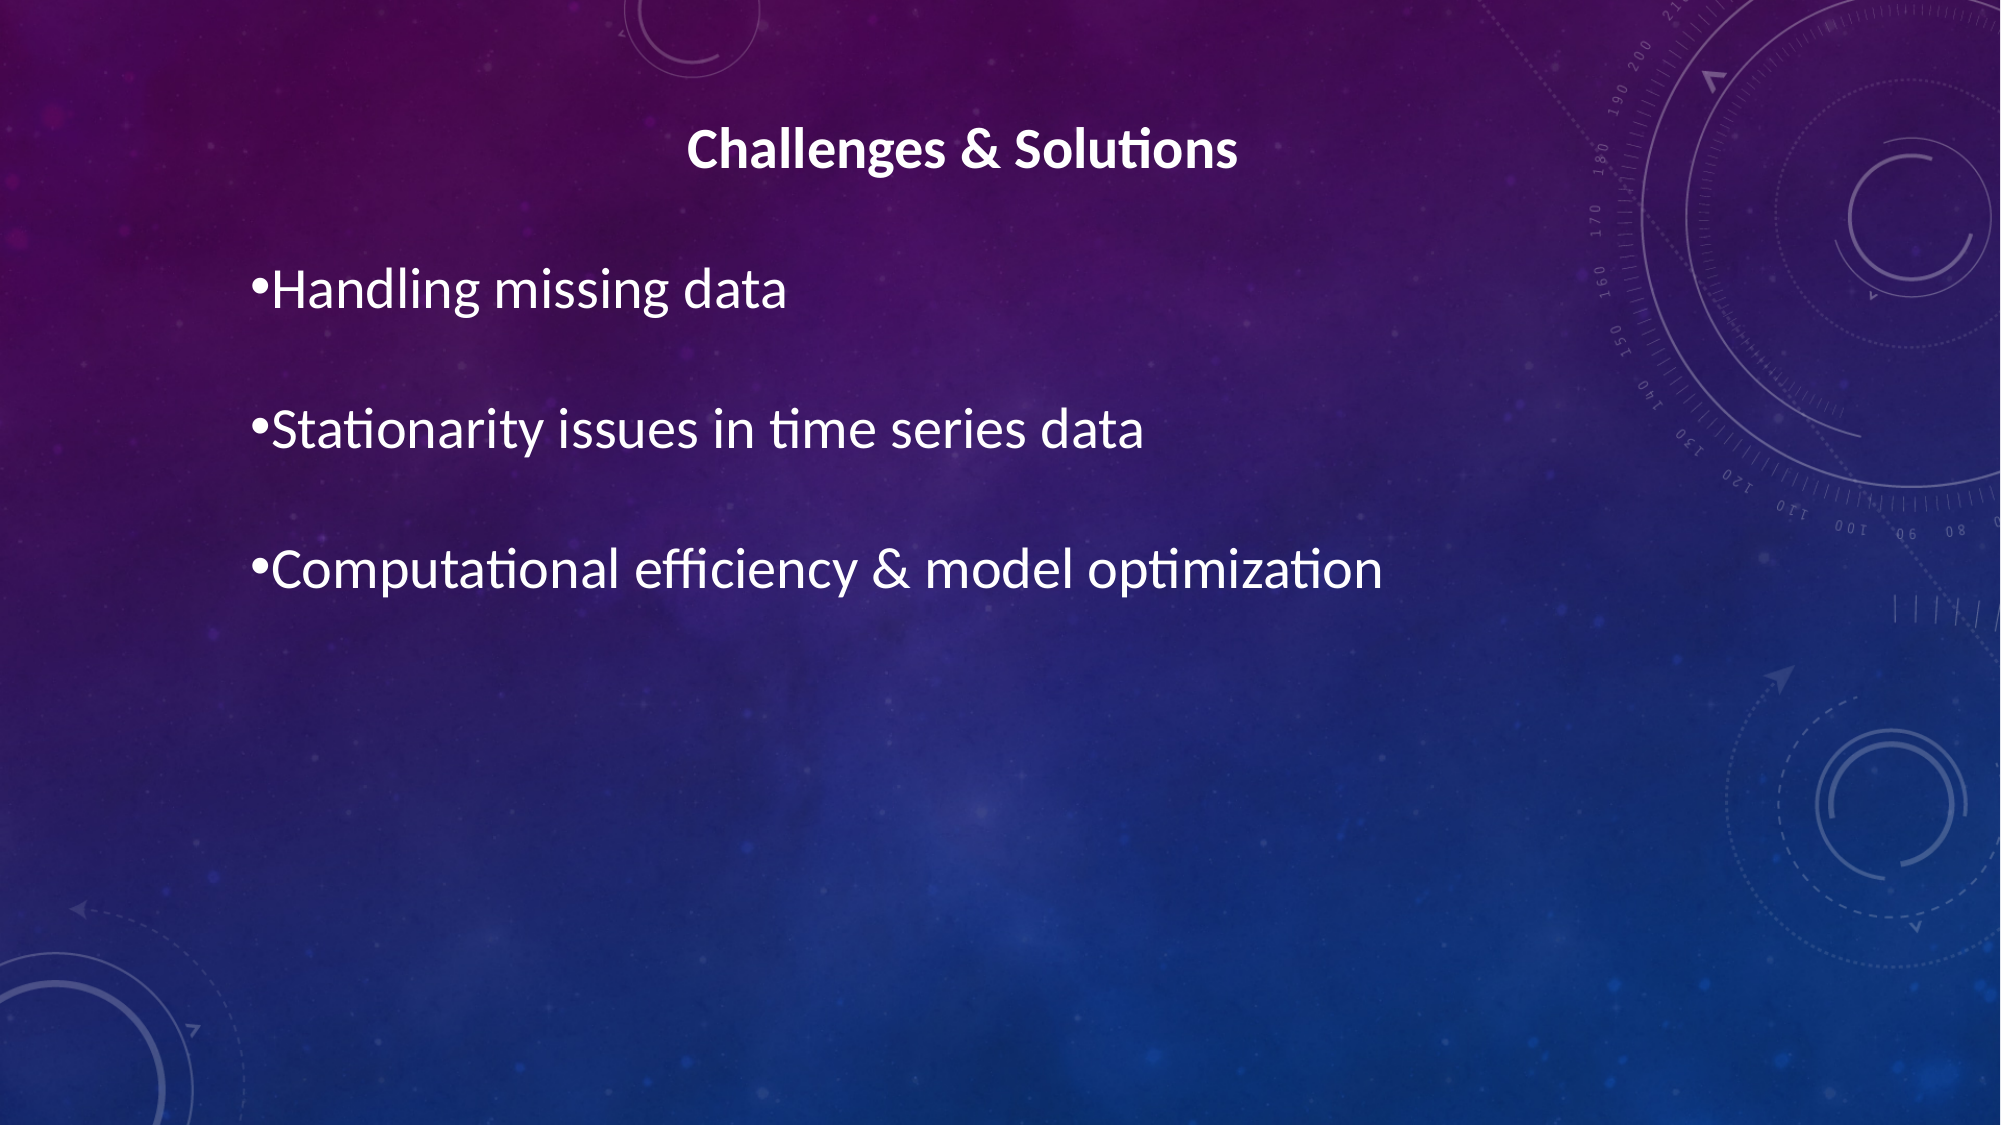

Challenges & Solutions

Handling missing data

Stationarity issues in time series data

Computational efficiency & model optimization